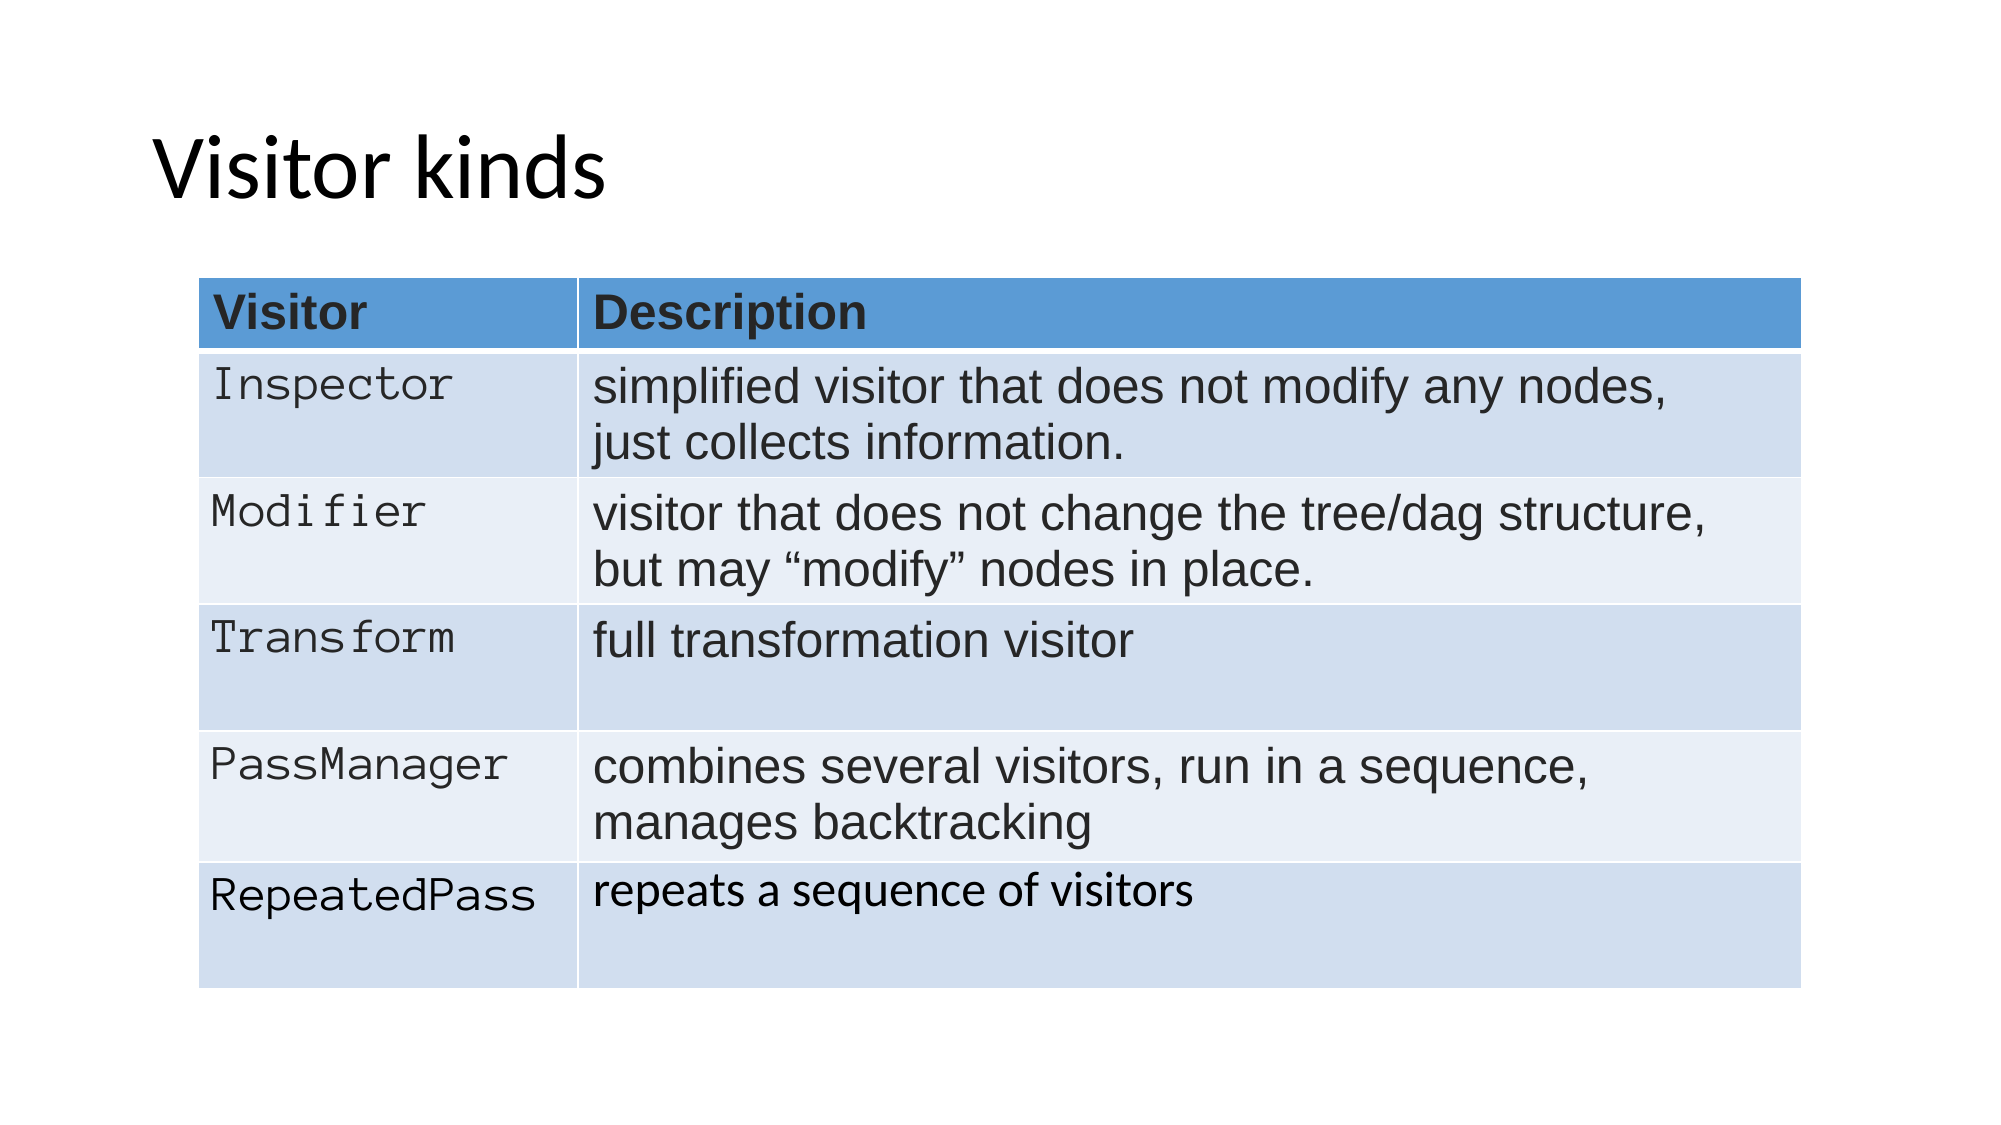

# Visitor kinds
| Visitor | Description |
| --- | --- |
| Inspector | simplified visitor that does not modify any nodes, just collects information. |
| Modifier | visitor that does not change the tree/dag structure, but may “modify” nodes in place. |
| Transform | full transformation visitor |
| PassManager | combines several visitors, run in a sequence, manages backtracking |
| RepeatedPass | repeats a sequence of visitors |